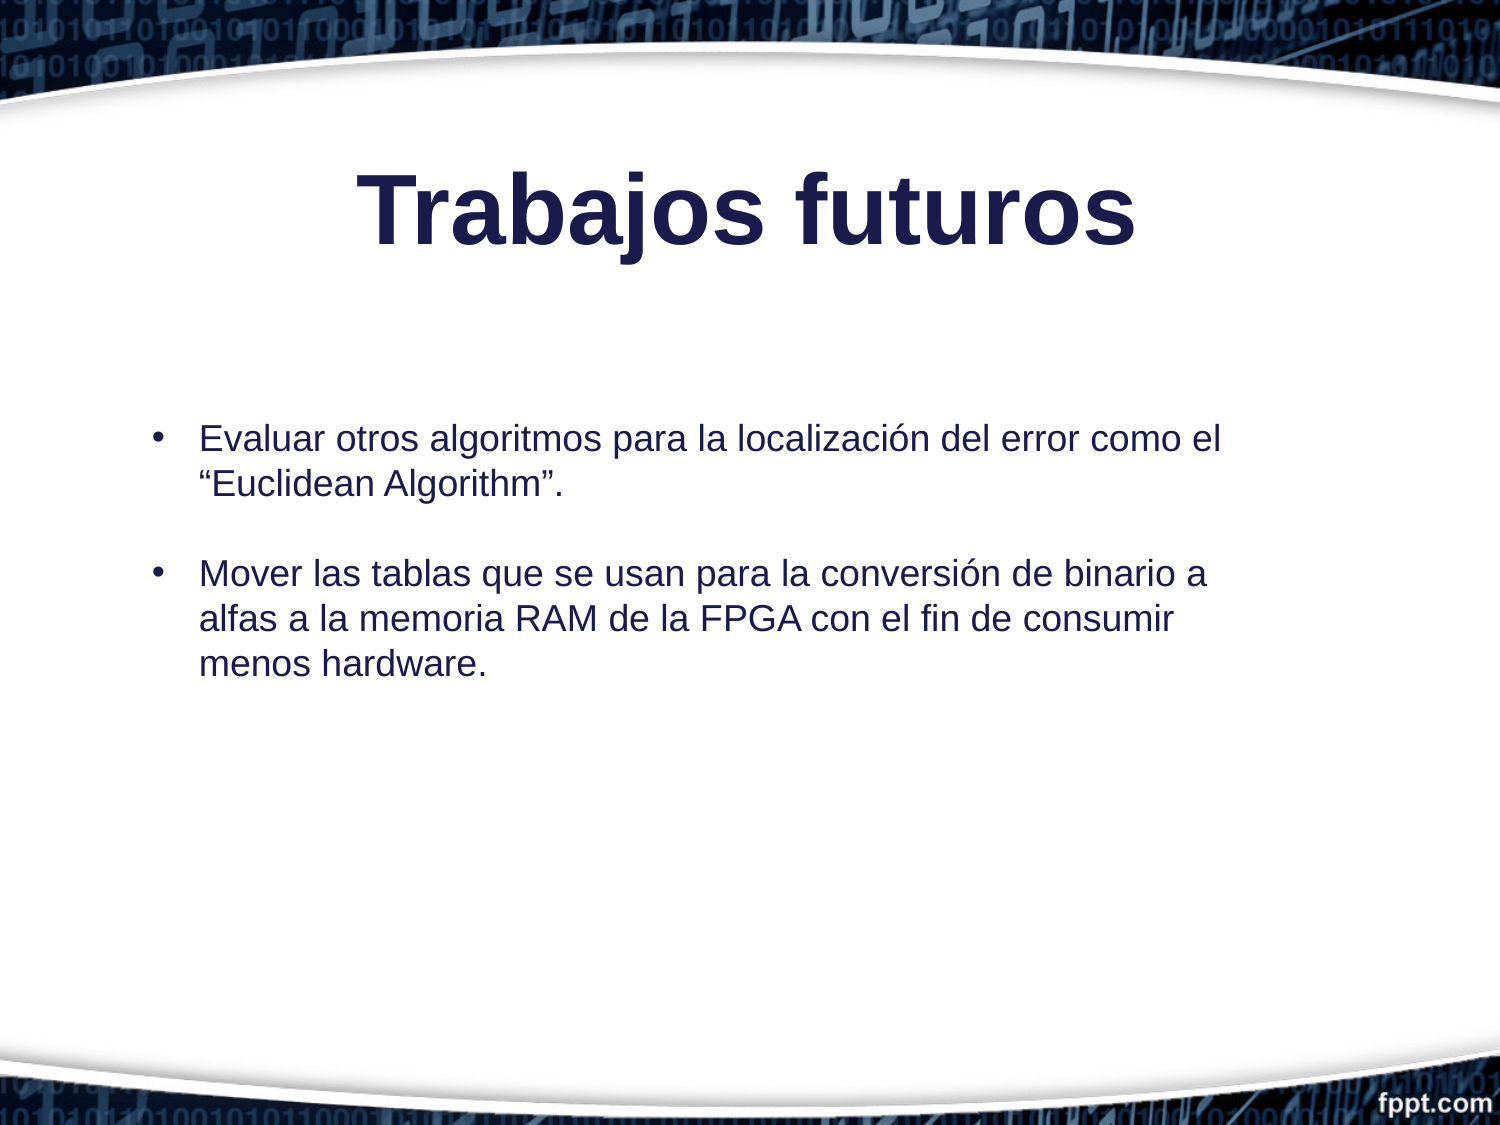

Trabajos futuros

Evaluar otros algoritmos para la localización del error como el “Euclidean Algorithm”.

Mover las tablas que se usan para la conversión de binario a alfas a la memoria RAM de la FPGA con el fin de consumir menos hardware.